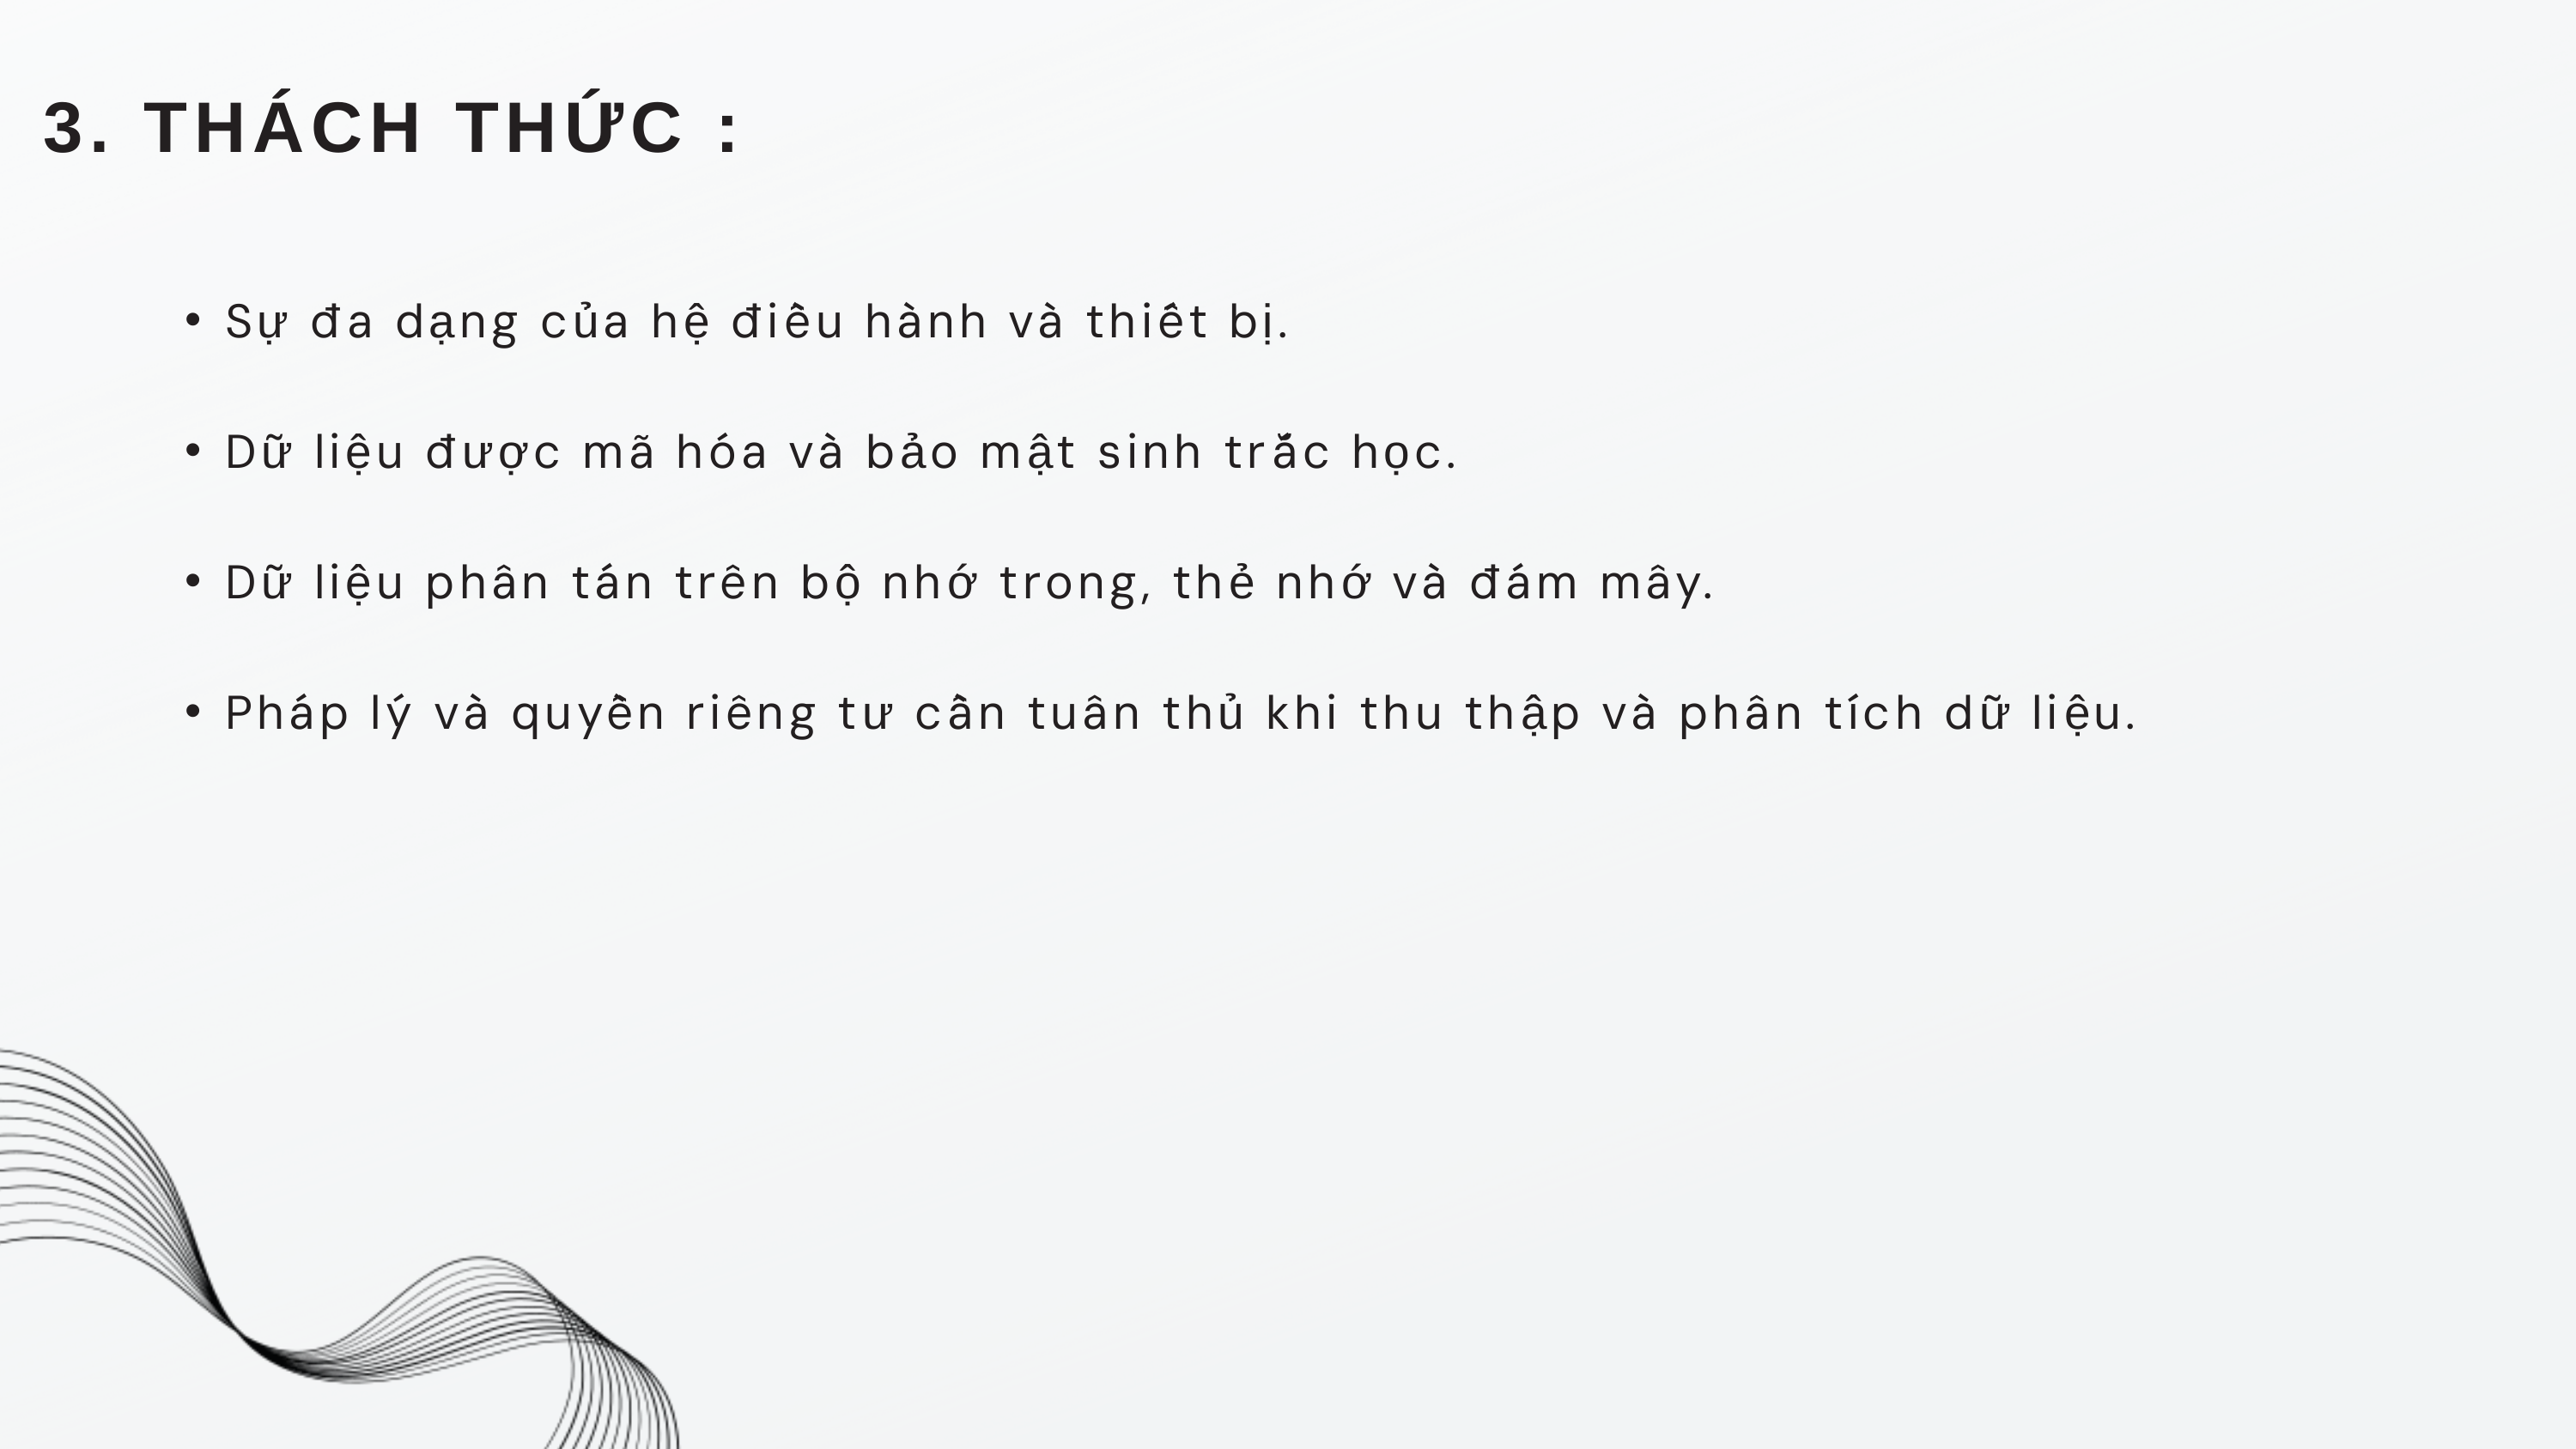

3. THÁCH THỨC :
Sự đa dạng của hệ điều hành và thiết bị.

Dữ liệu được mã hóa và bảo mật sinh trắc học.

Dữ liệu phân tán trên bộ nhớ trong, thẻ nhớ và đám mây.

Pháp lý và quyền riêng tư cần tuân thủ khi thu thập và phân tích dữ liệu.